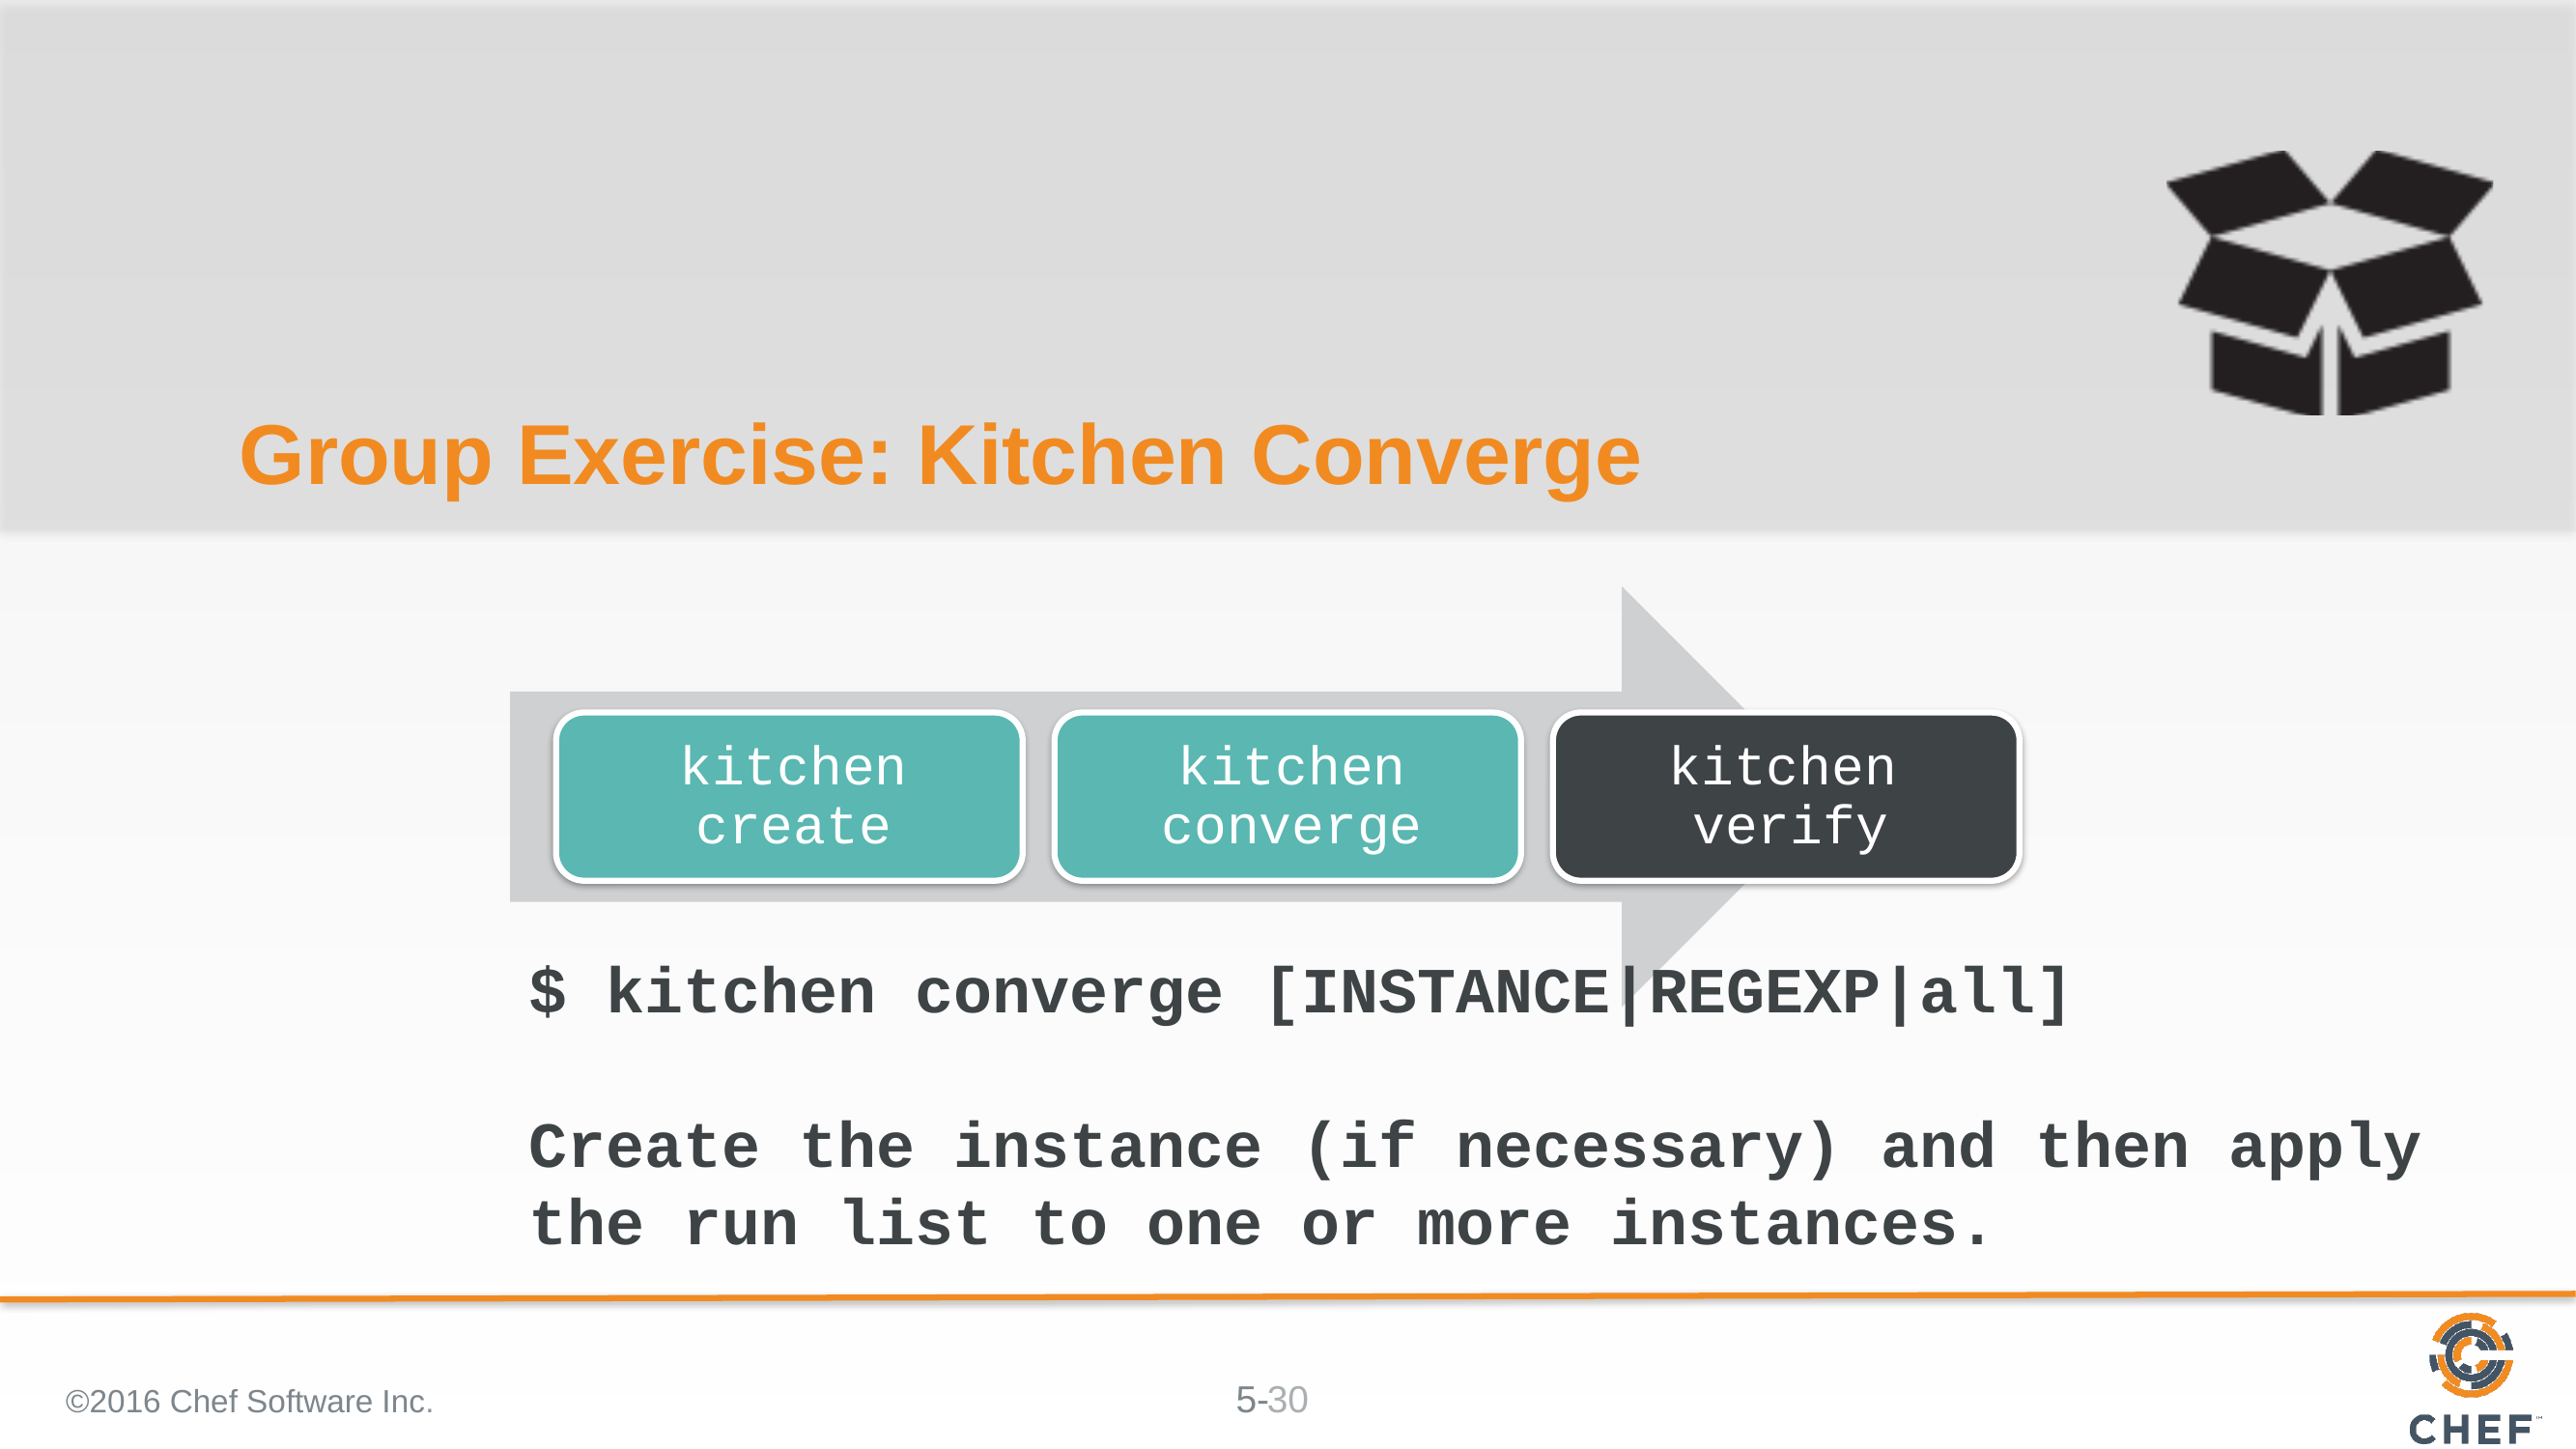

# Group Exercise: Kitchen Converge
kitchen create
kitchen converge
kitchen  verify
$ kitchen converge [INSTANCE|REGEXP|all]

Create the instance (if necessary) and then apply
the run list to one or more instances.
©2016 Chef Software Inc.
30